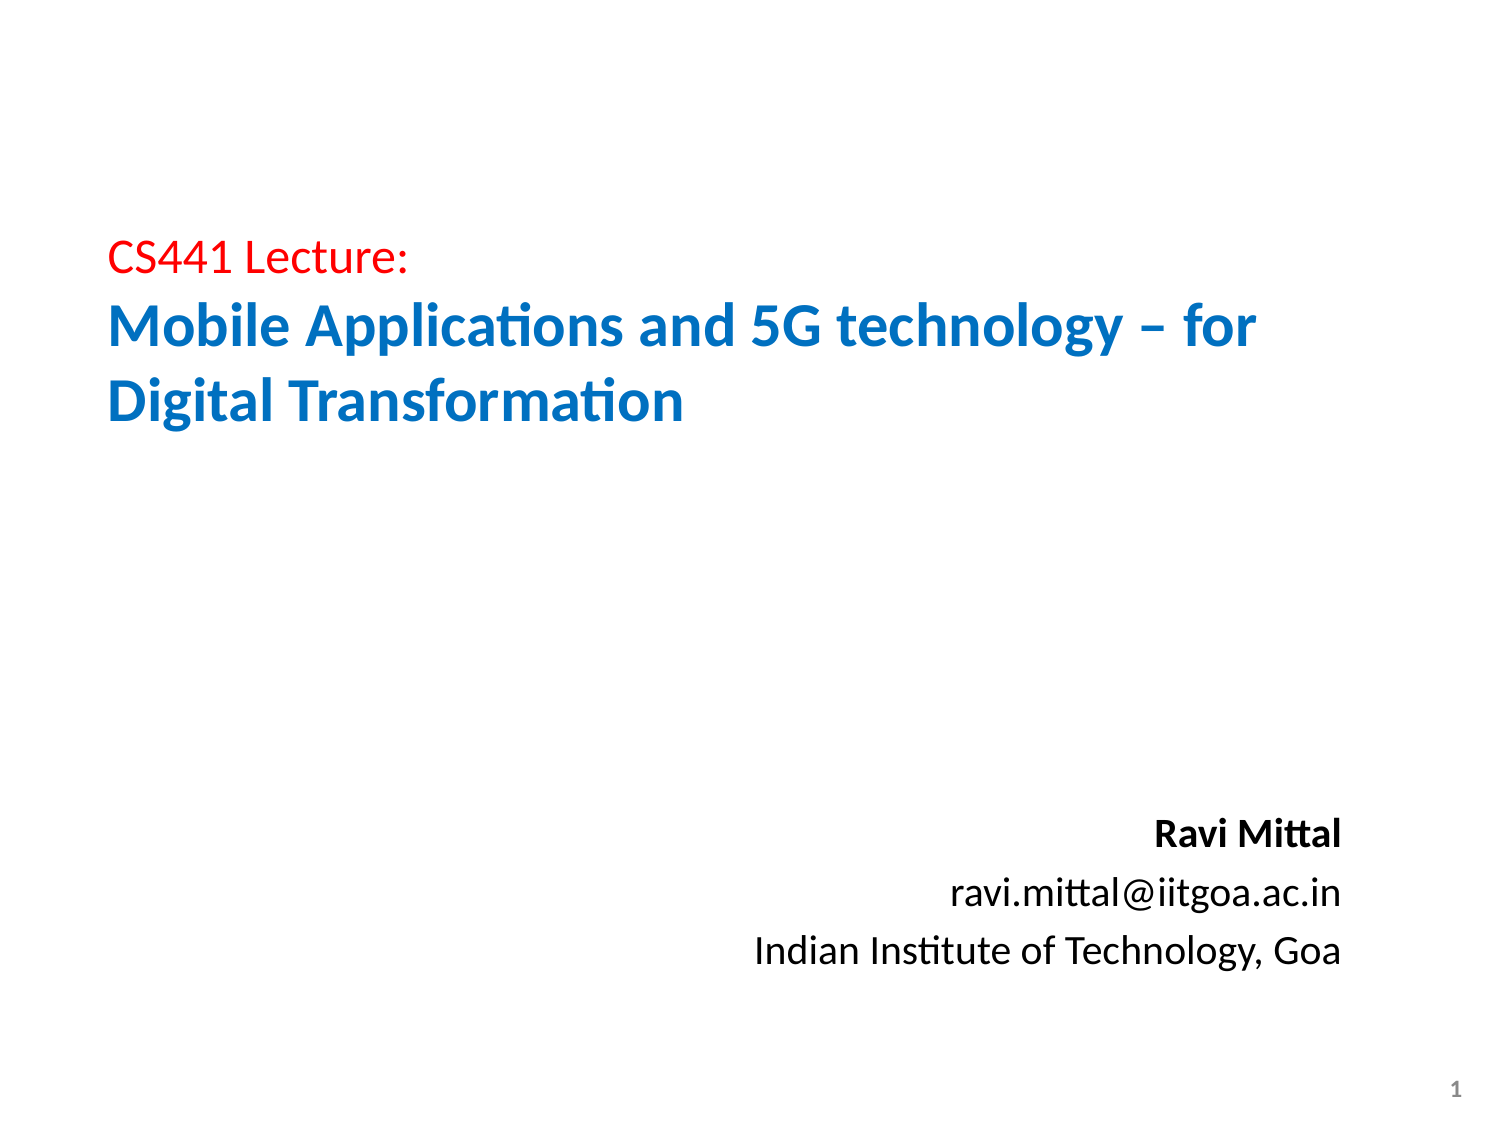

# CS441 Lecture: Mobile Applications and 5G technology – for Digital Transformation
Ravi Mittal
ravi.mittal@iitgoa.ac.in
Indian Institute of Technology, Goa